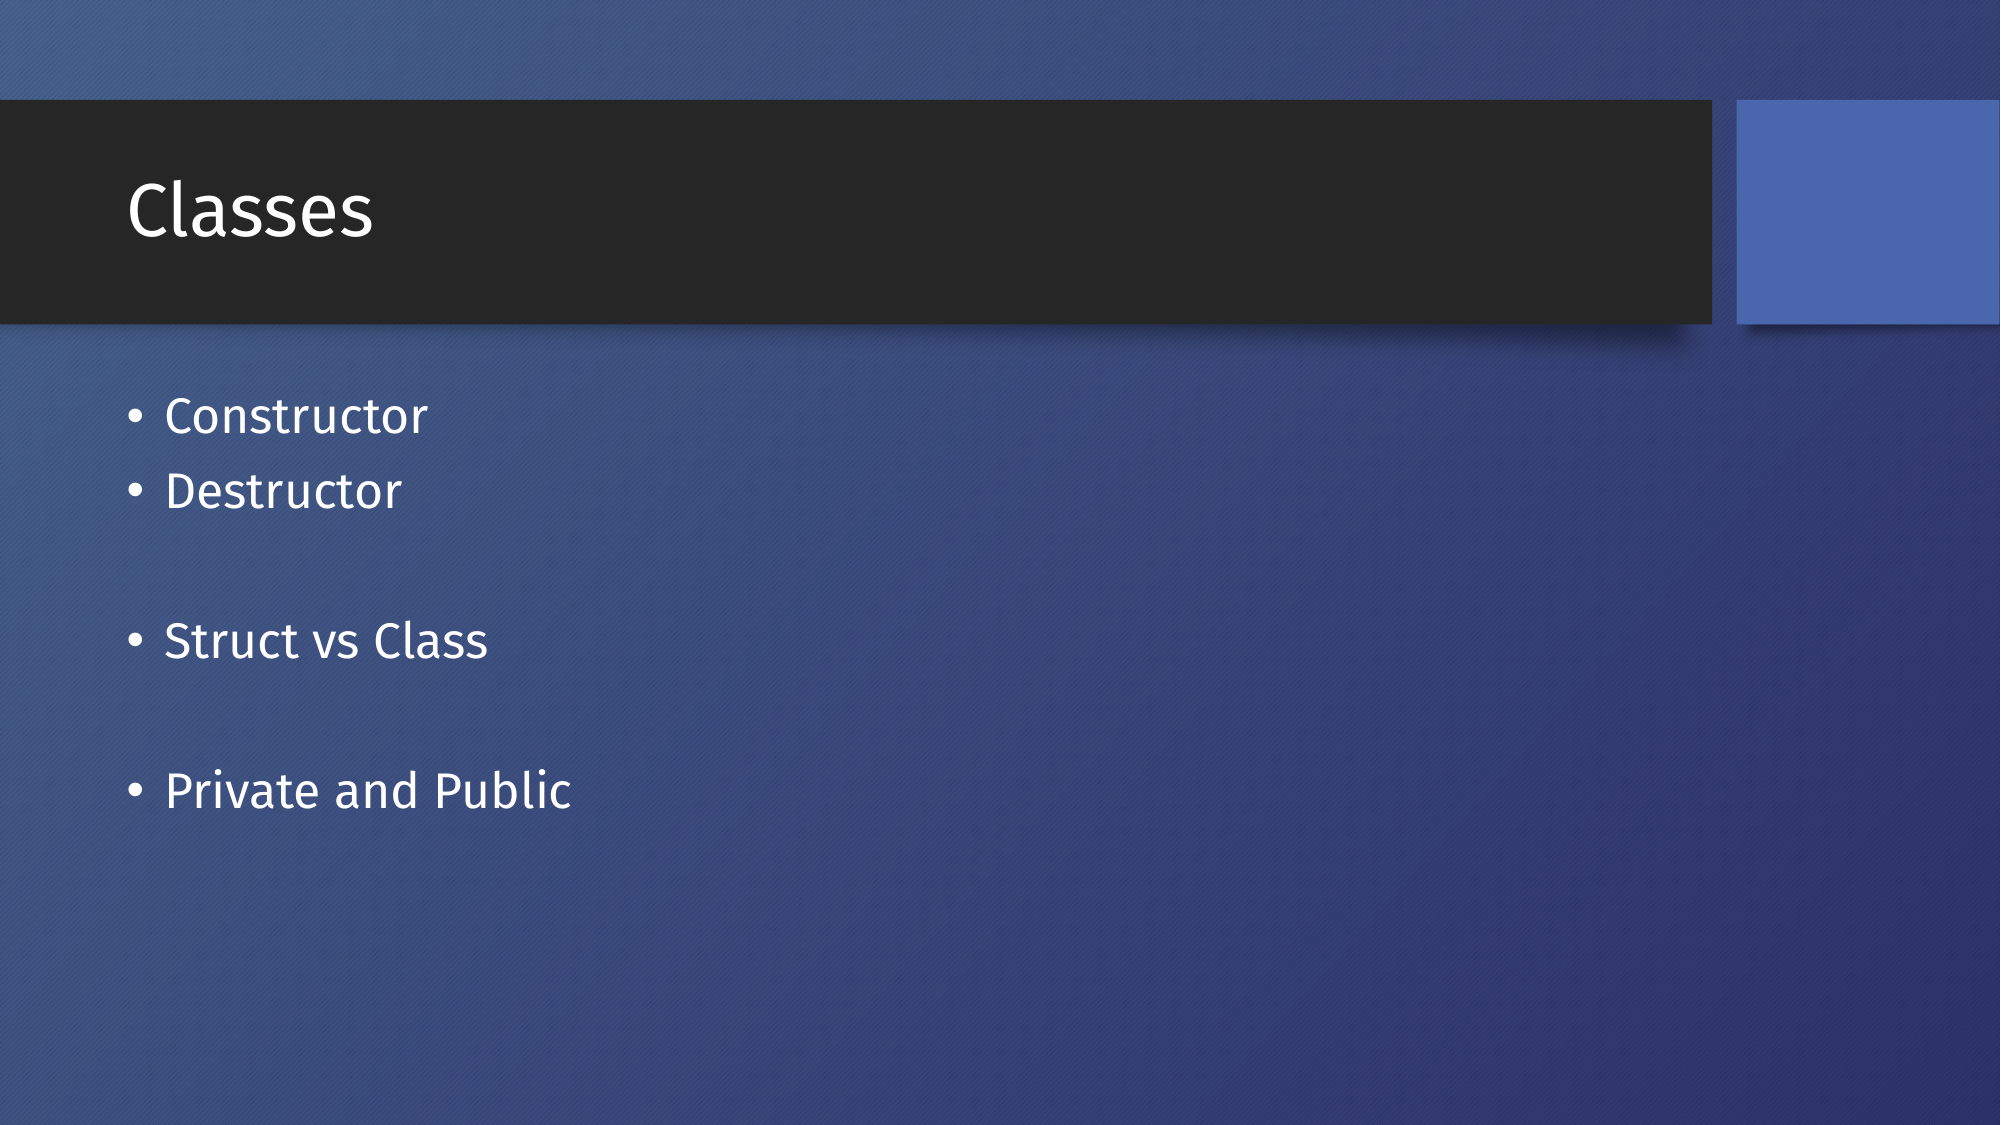

# Classes
Constructor
Destructor

Struct vs Class

Private and Public